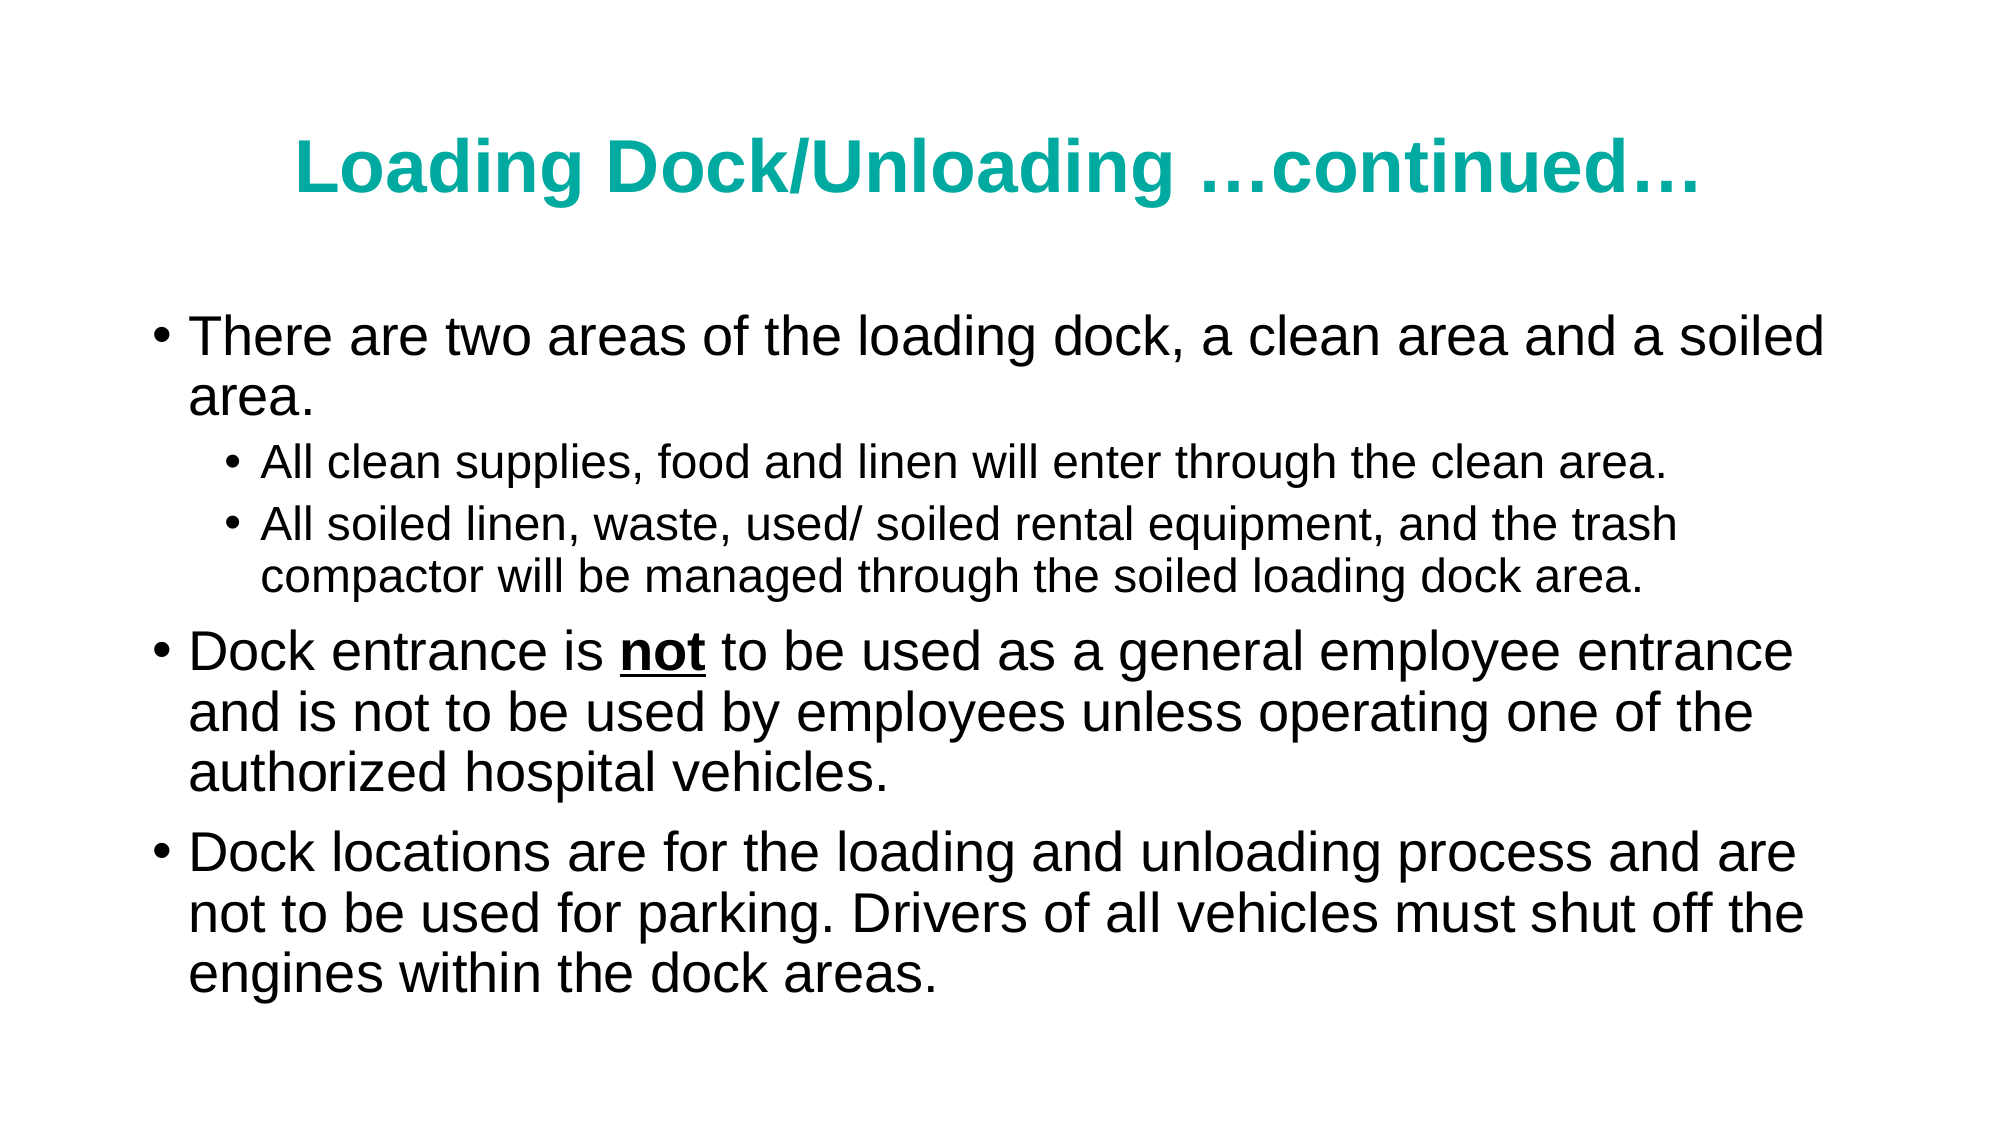

# Loading Dock/Unloading …continued…
There are two areas of the loading dock, a clean area and a soiled area.
All clean supplies, food and linen will enter through the clean area.
All soiled linen, waste, used/ soiled rental equipment, and the trash compactor will be managed through the soiled loading dock area.
Dock entrance is not to be used as a general employee entrance and is not to be used by employees unless operating one of the authorized hospital vehicles.
Dock locations are for the loading and unloading process and are not to be used for parking. Drivers of all vehicles must shut off the engines within the dock areas.